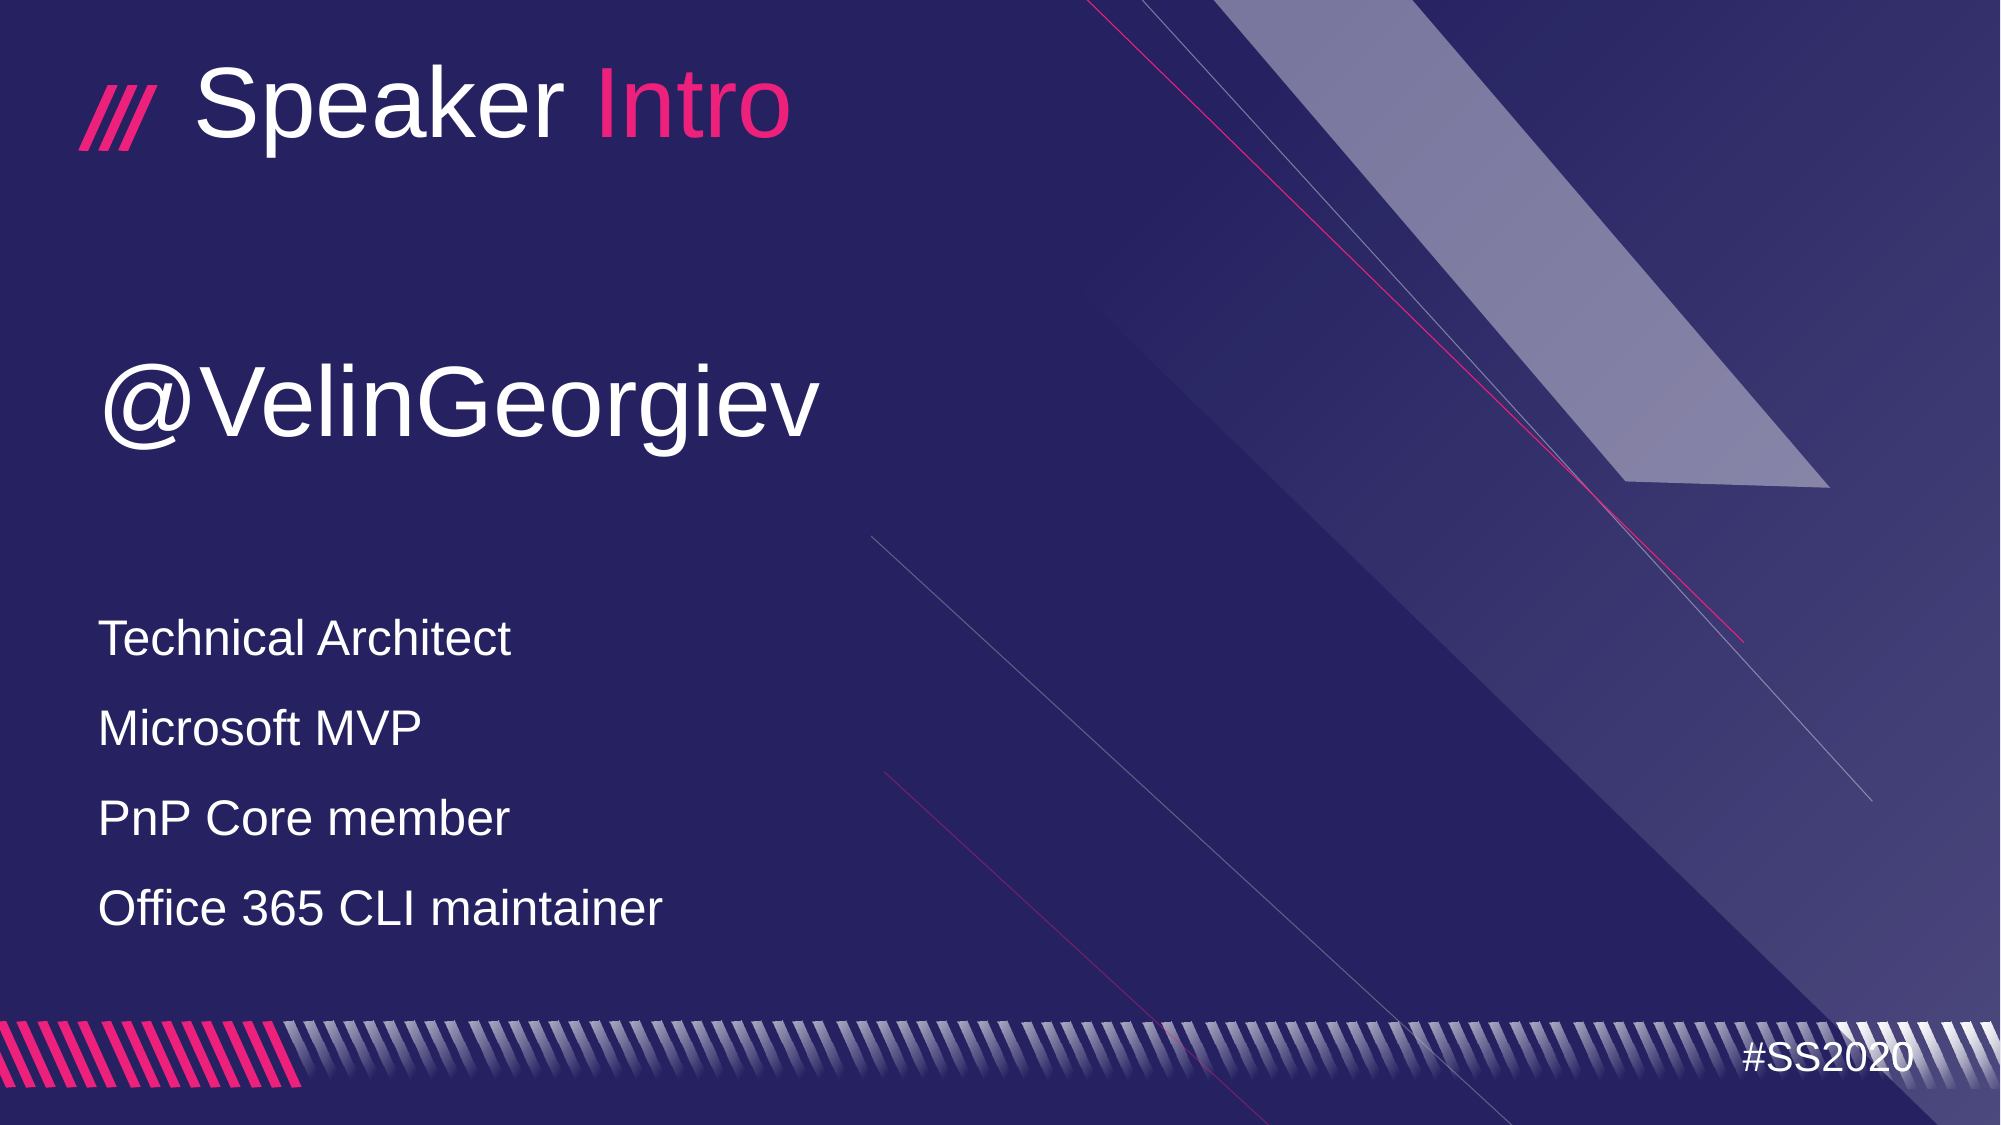

Speaker Intro

@VelinGeorgiev

Technical Architect
Microsoft MVP
PnP Core member
Office 365 CLI maintainer
#SS2020